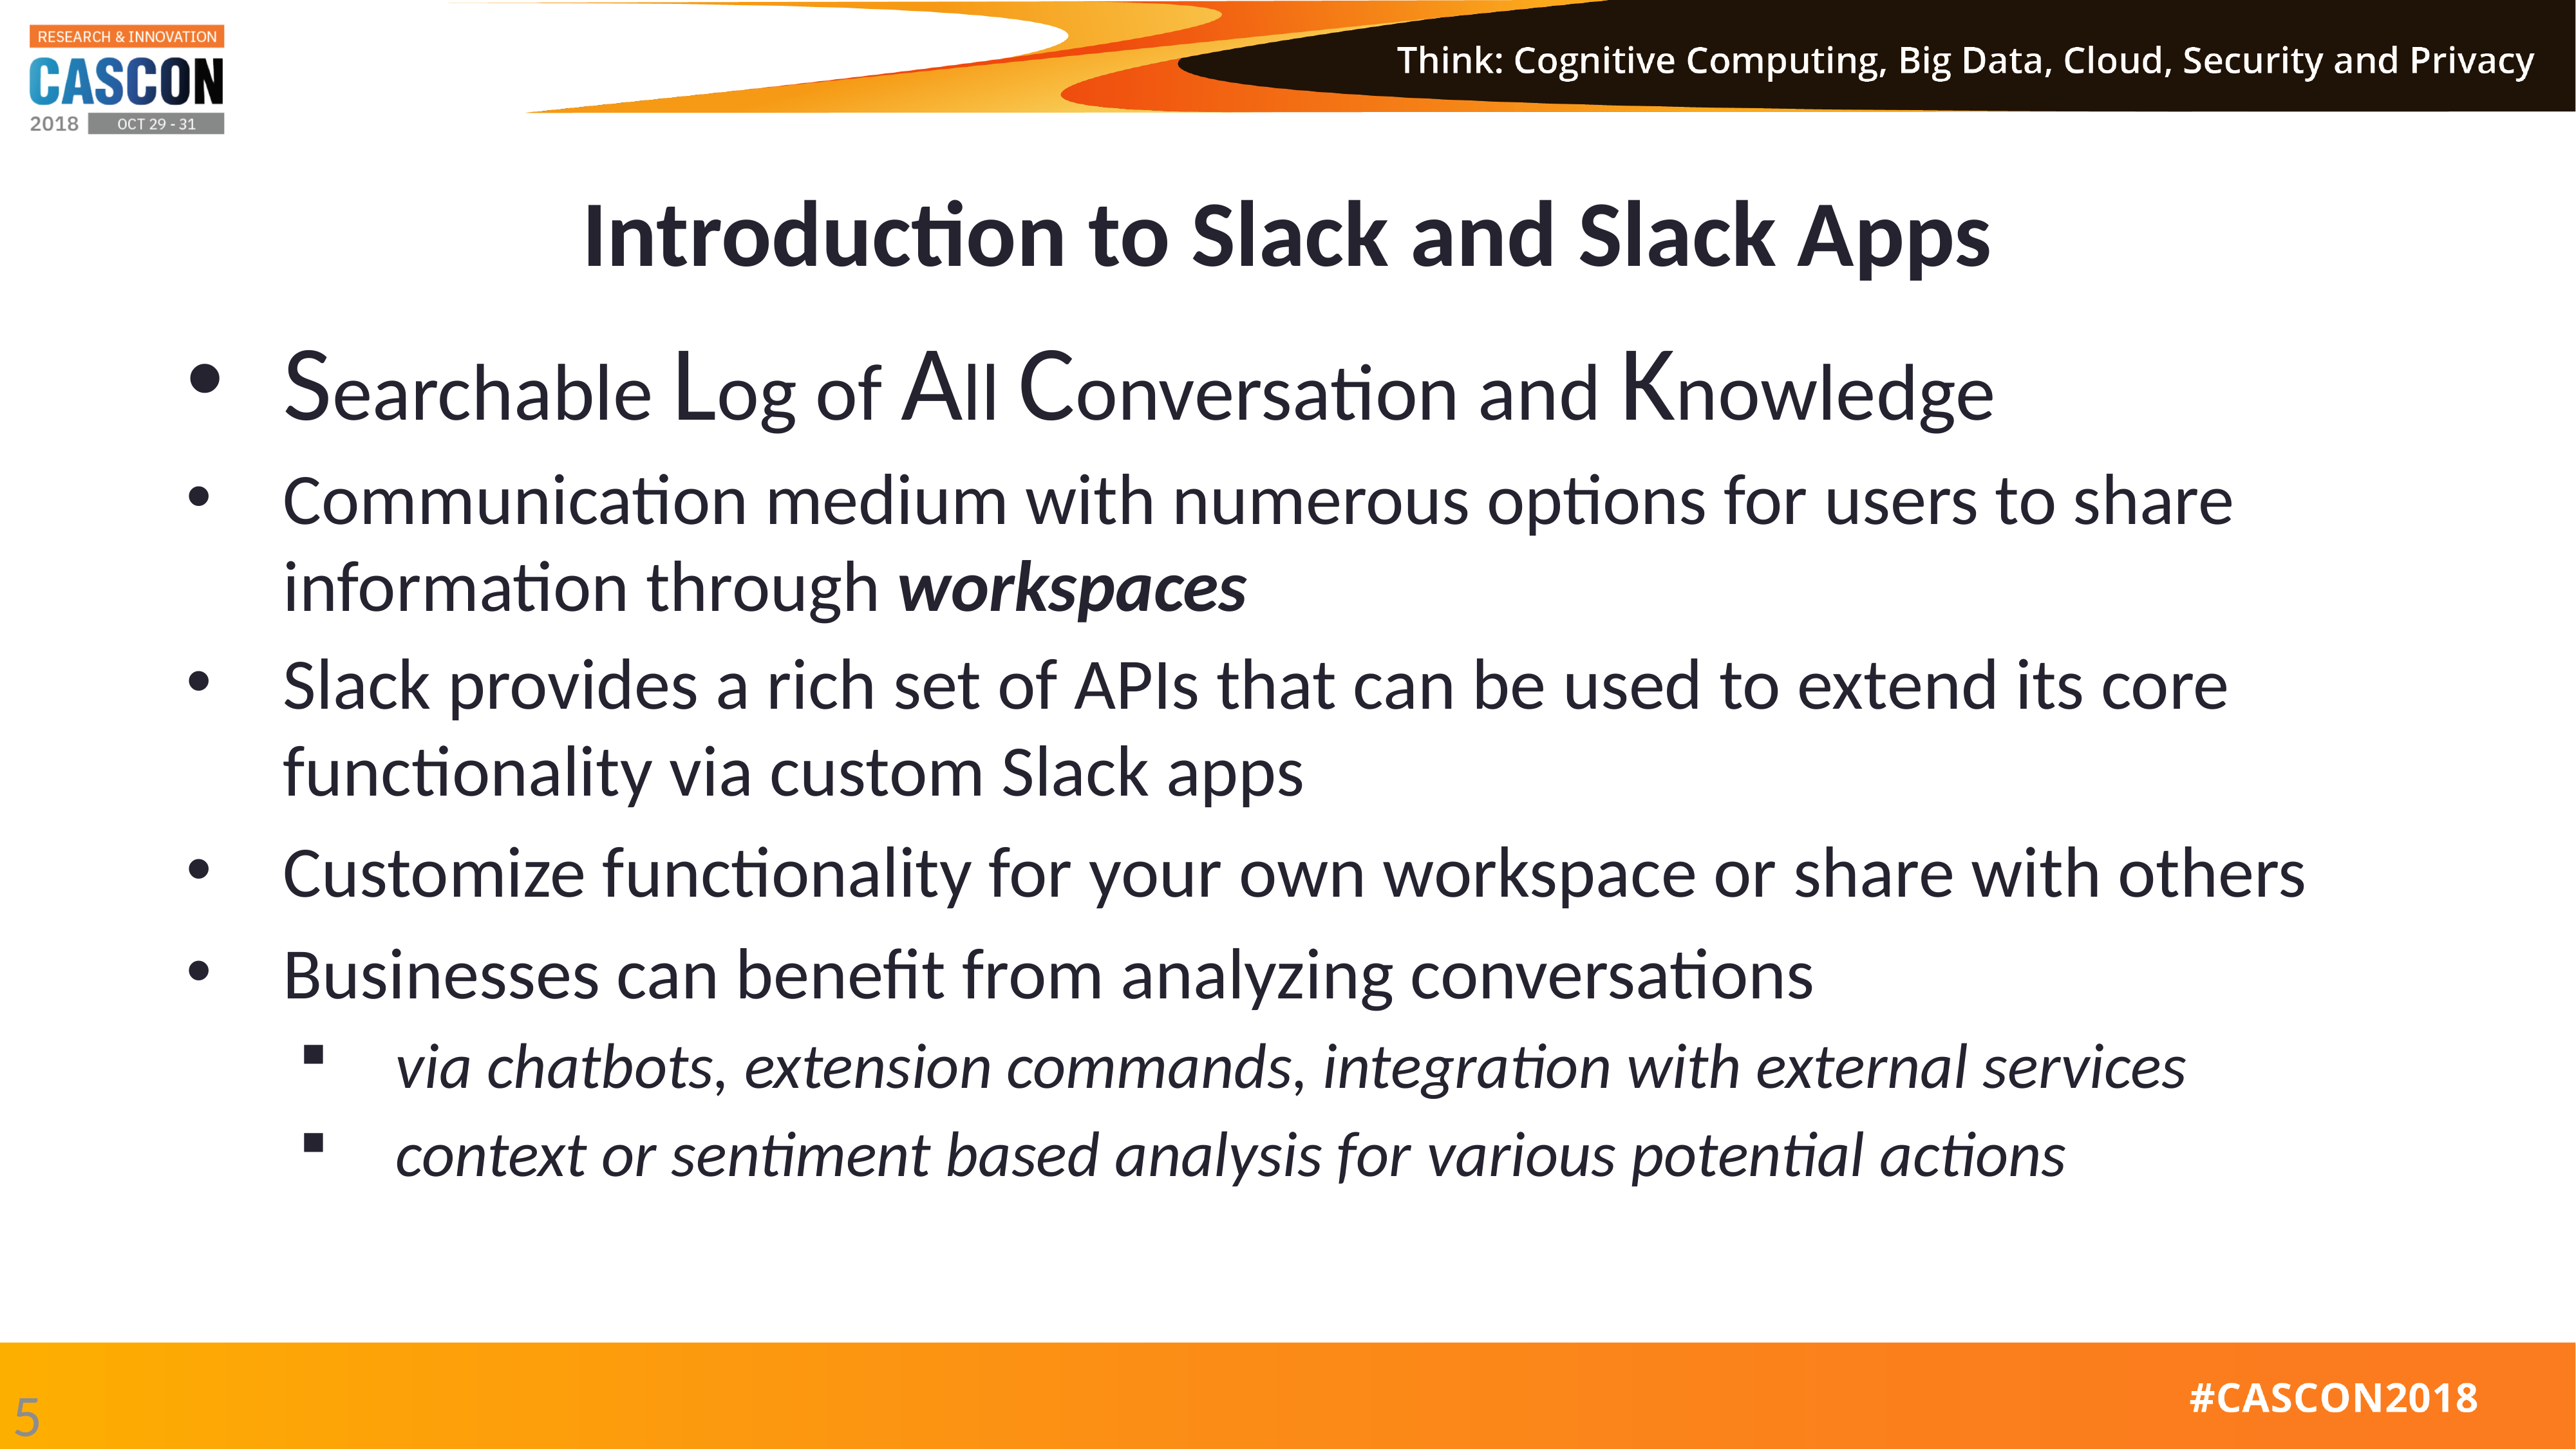

# Introduction to Slack and Slack Apps
Searchable Log of All Conversation and Knowledge
Communication medium with numerous options for users to share information through workspaces
Slack provides a rich set of APIs that can be used to extend its core functionality via custom Slack apps
Customize functionality for your own workspace or share with others
Businesses can benefit from analyzing conversations
via chatbots, extension commands, integration with external services
context or sentiment based analysis for various potential actions

5